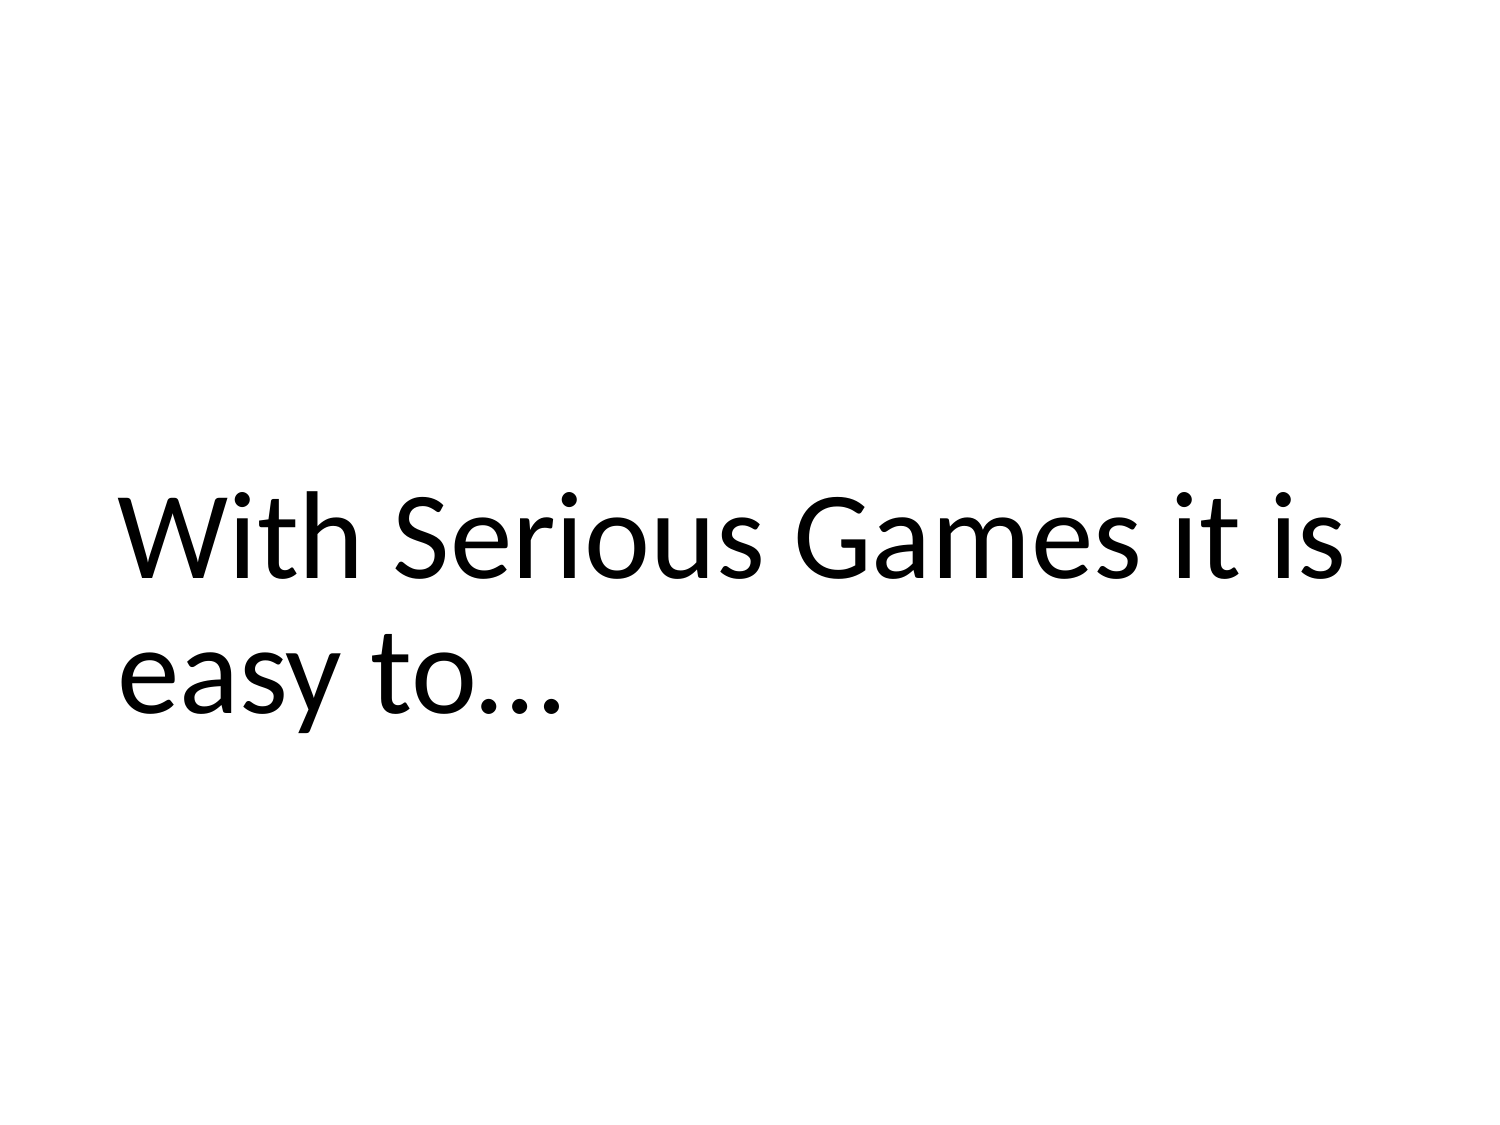

# With Serious Games it is easy to…